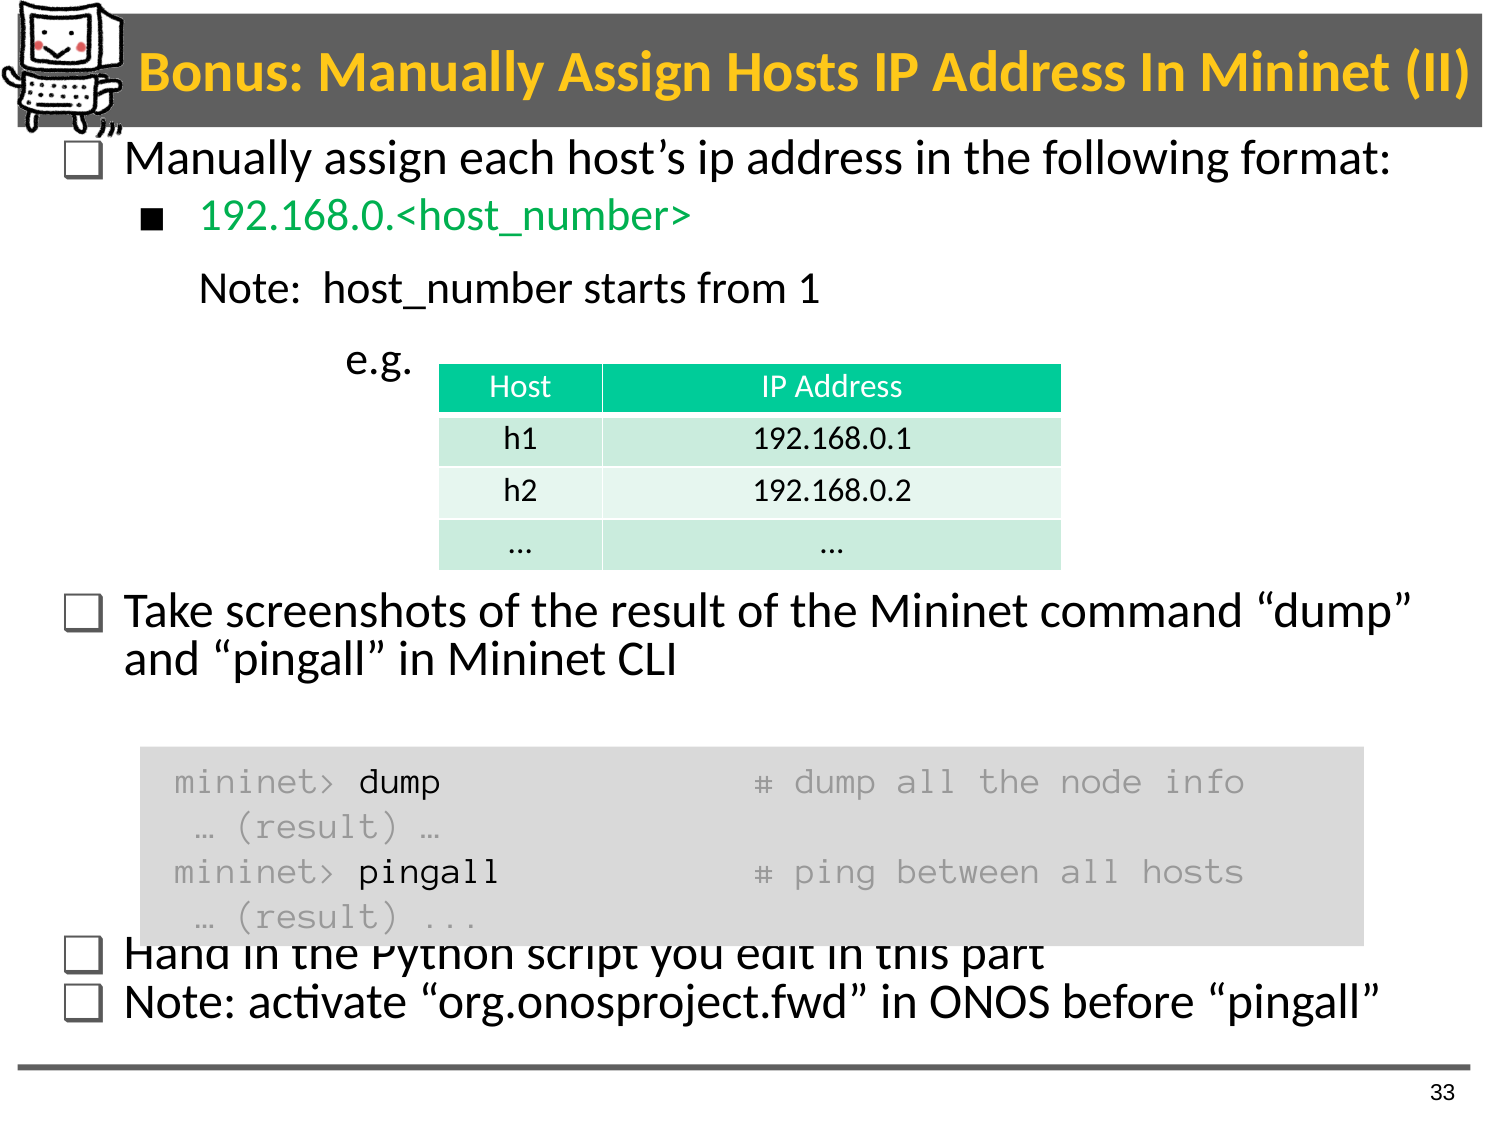

# Bonus: Manually Assign Hosts IP Address In Mininet (II)
Manually assign each host’s ip address in the following format:
192.168.0.<host_number>
Note:  host_number starts from 1
       e.g.

Take screenshots of the result of the Mininet command “dump” and “pingall” in Mininet CLI

Hand in the Python script you edit in this part
Note: activate “org.onosproject.fwd” in ONOS before “pingall”
| Host | IP Address |
| --- | --- |
| h1 | 192.168.0.1 |
| h2 | 192.168.0.2 |
| ... | ... |
  mininet> dump			# dump all the node info
  … (result) …
 mininet> pingall		# ping between all hosts
  … (result) ...
33